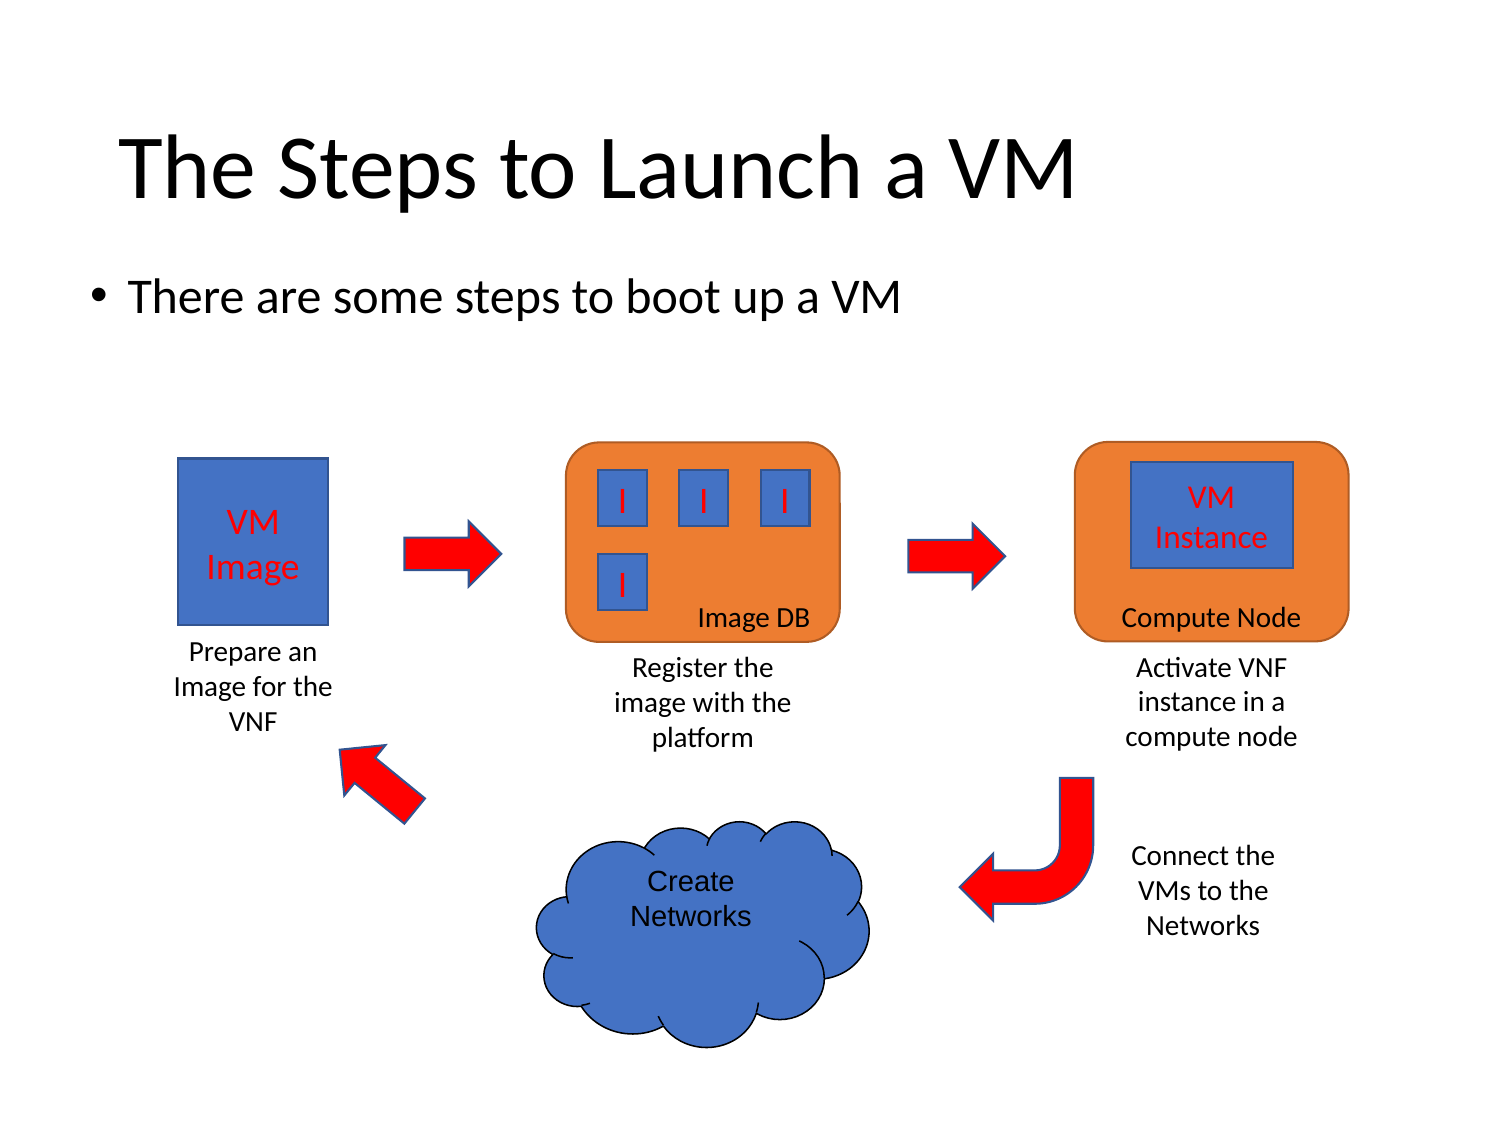

# The Steps to Launch a VM
There are some steps to boot up a VM

VM Instance

Compute Node
Activate VNF instance in a compute node

I
I
I

I
Image DB
Register the image with the platform
VM Image
Prepare an Image for the VNF

Connect the VMs to the Networks
Create Networks